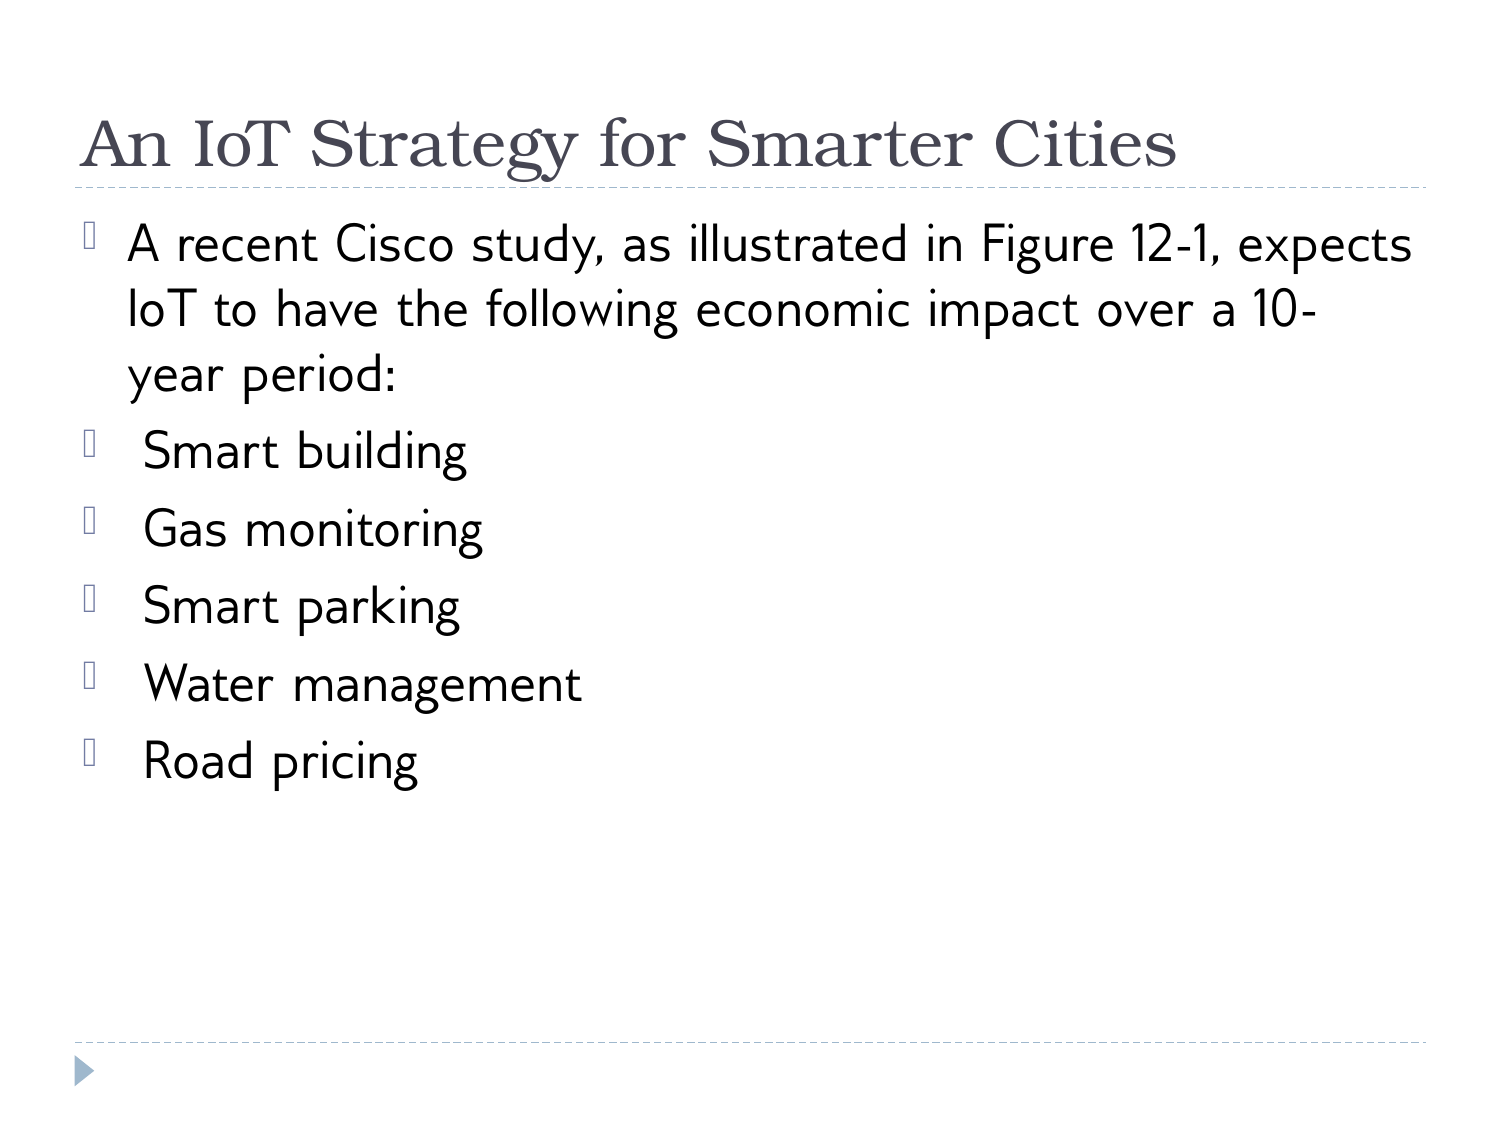

# An IoT Strategy for Smarter Cities
A recent Cisco study, as illustrated in Figure 12-1, expects IoT to have the following economic impact over a 10-year period:
 Smart building
 Gas monitoring
 Smart parking
 Water management
 Road pricing